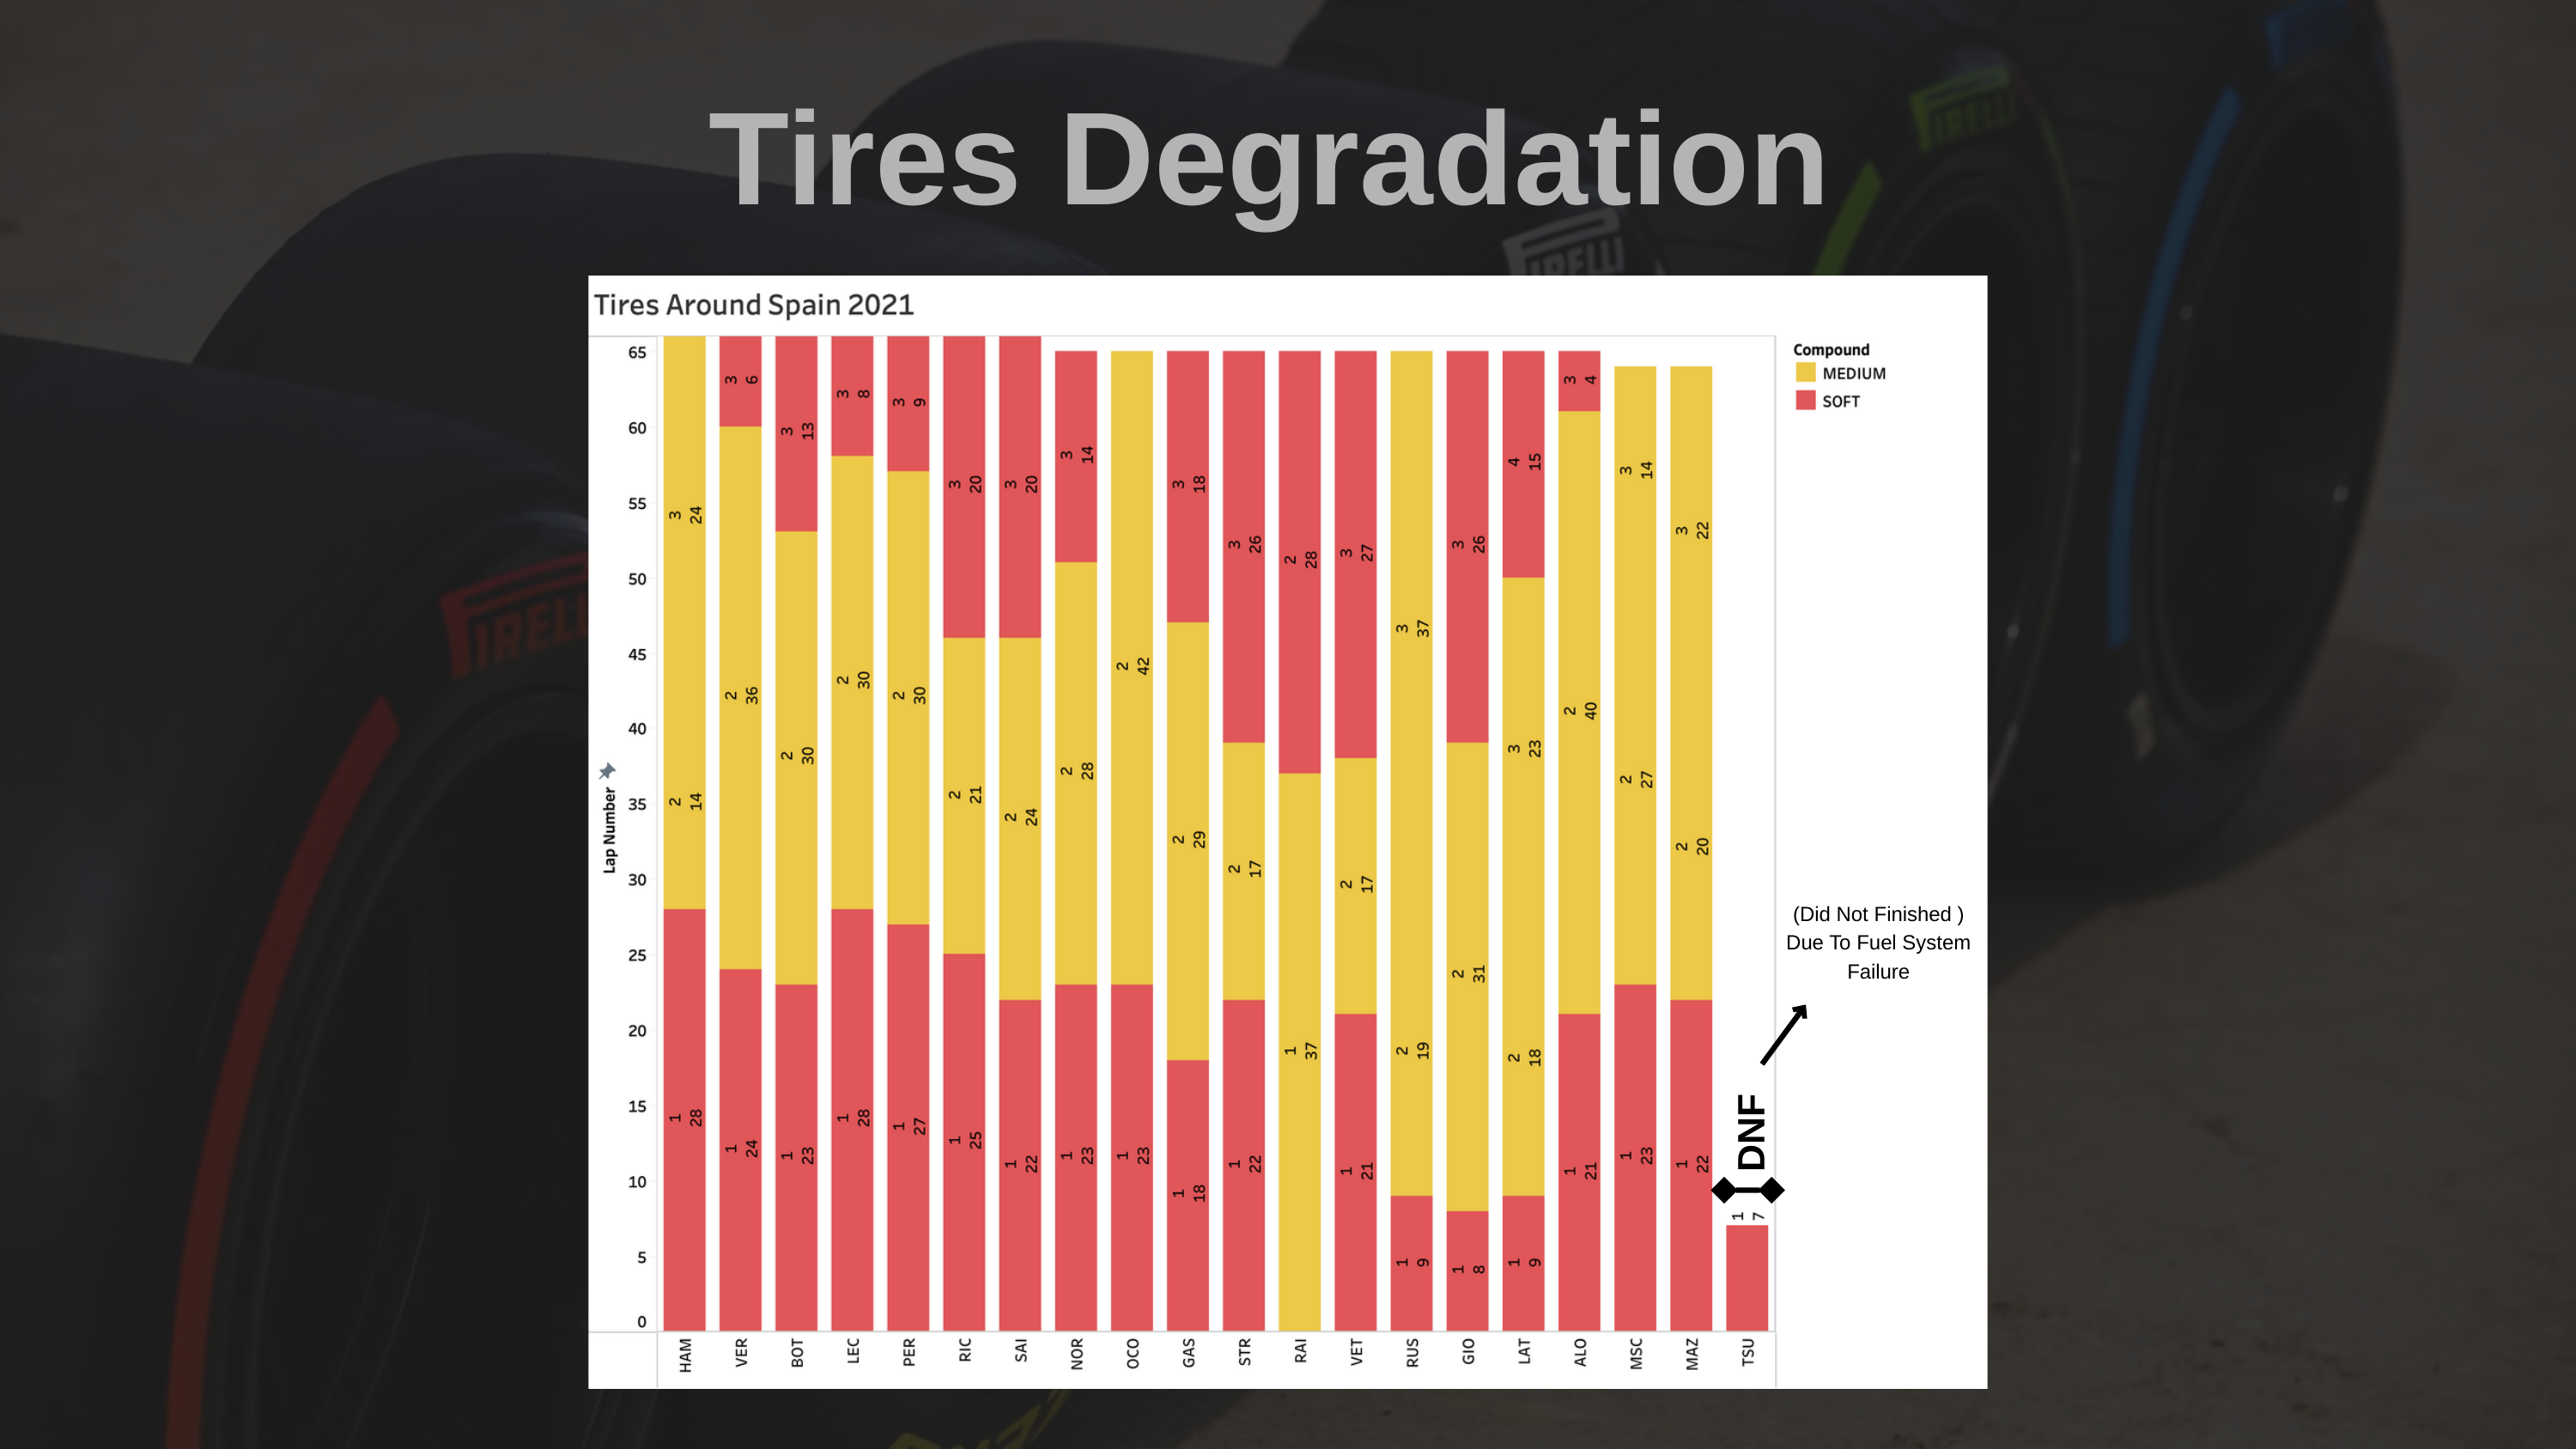

Tires Degradation

(Did Not Finished ) Due To Fuel System Failure

DNF